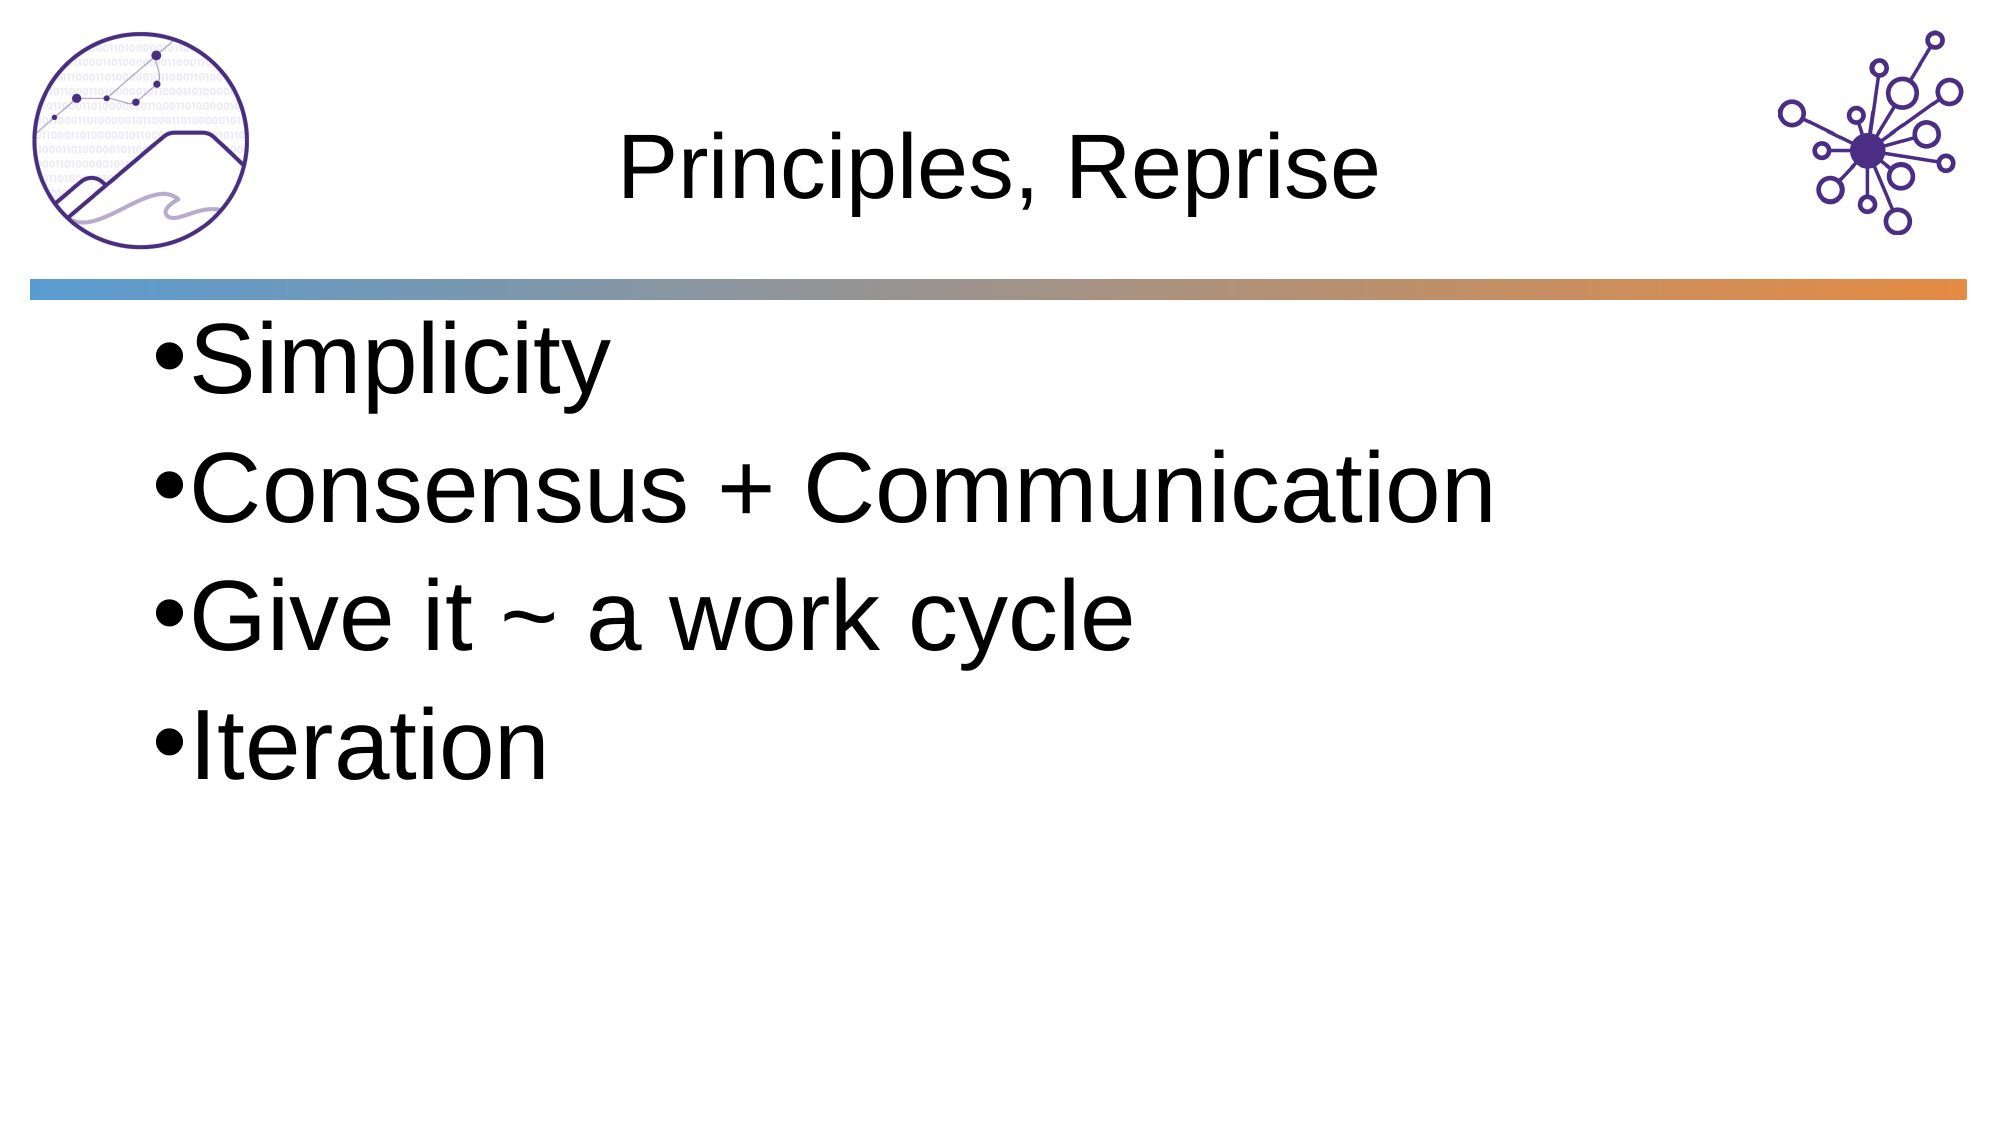

# Principles, Reprise
Simplicity
Consensus + Communication
Give it ~ a work cycle
Iteration